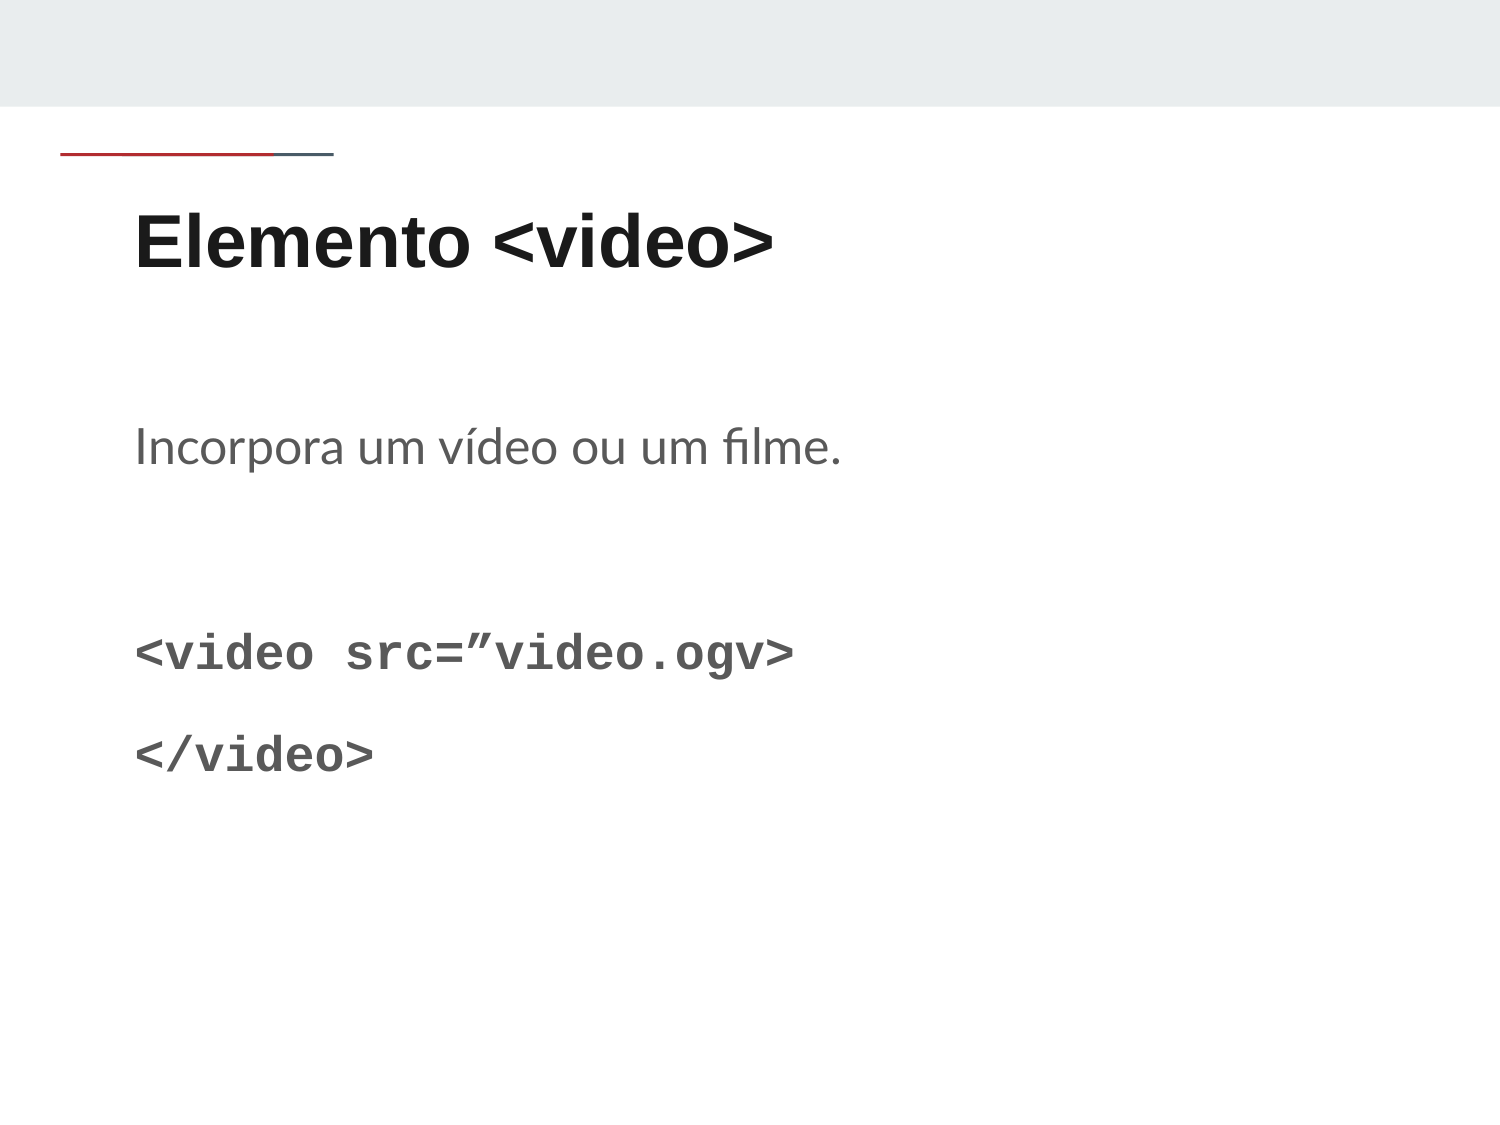

# Elemento <video>
Incorpora um vídeo ou um filme.

<video src=”video.ogv>
</video>